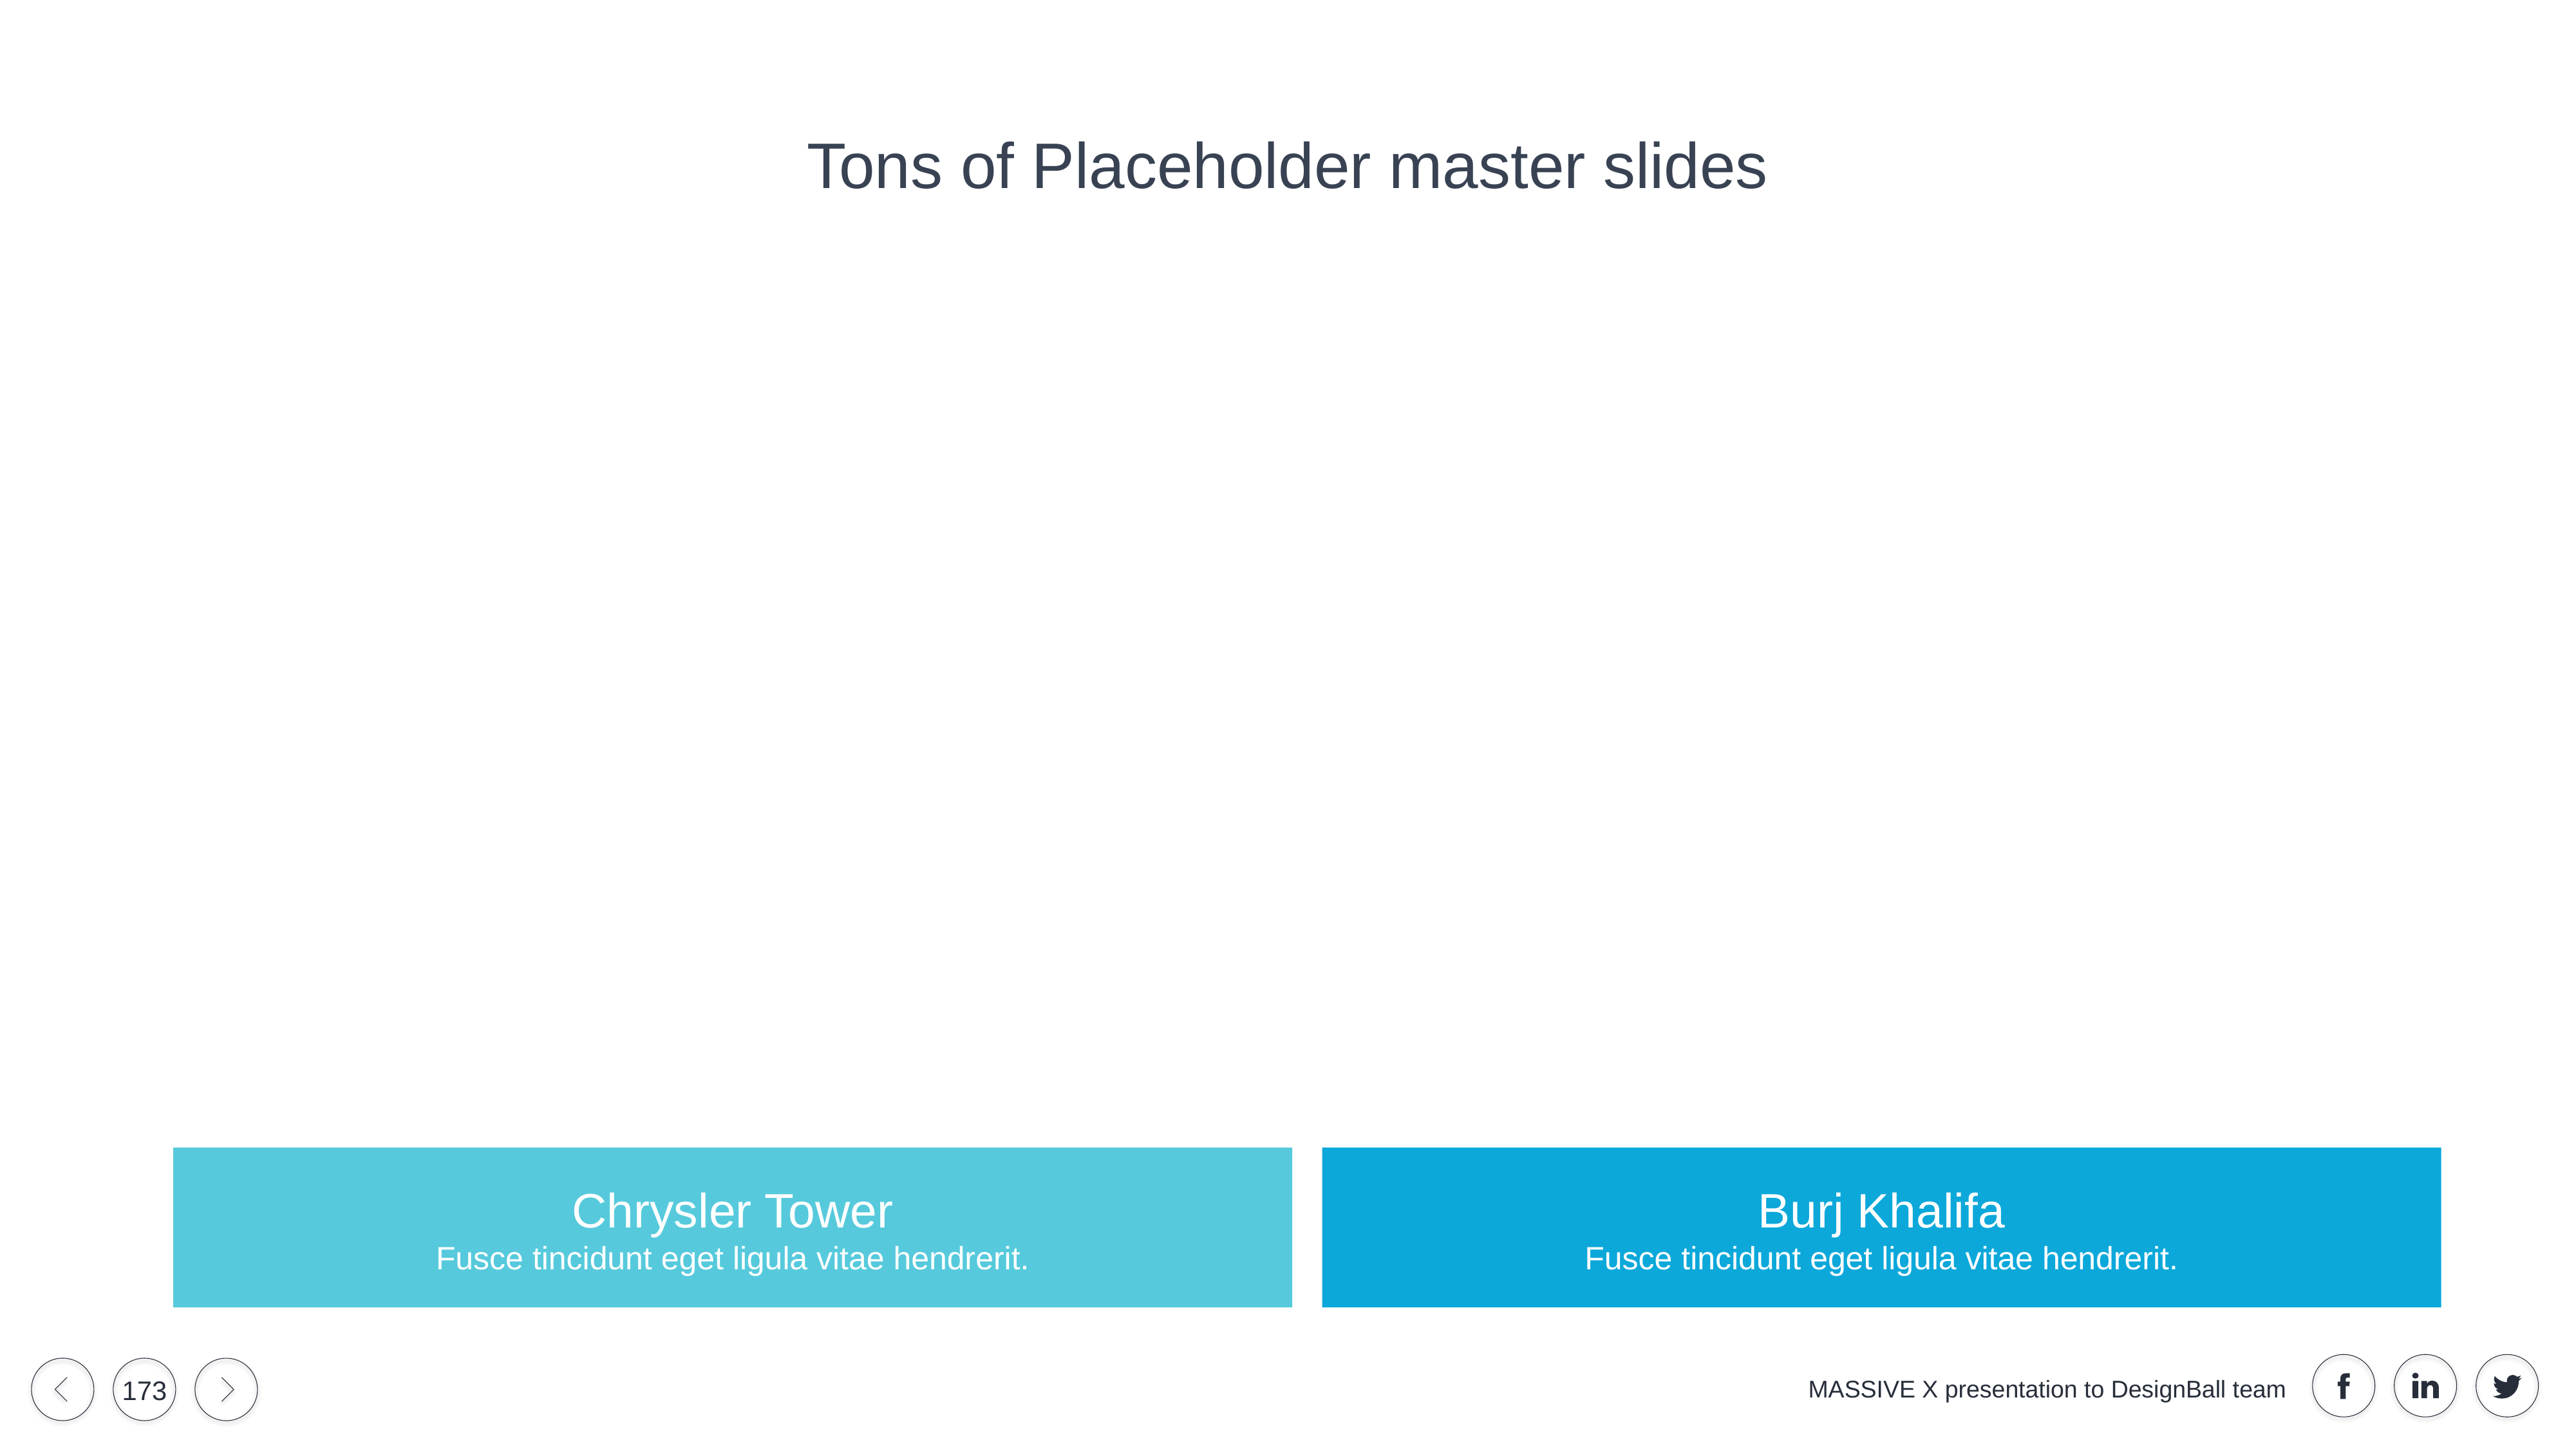

Tons of Placeholder master slides

Chrysler Tower
Fusce tincidunt eget ligula vitae hendrerit.
Burj Khalifa
Fusce tincidunt eget ligula vitae hendrerit.